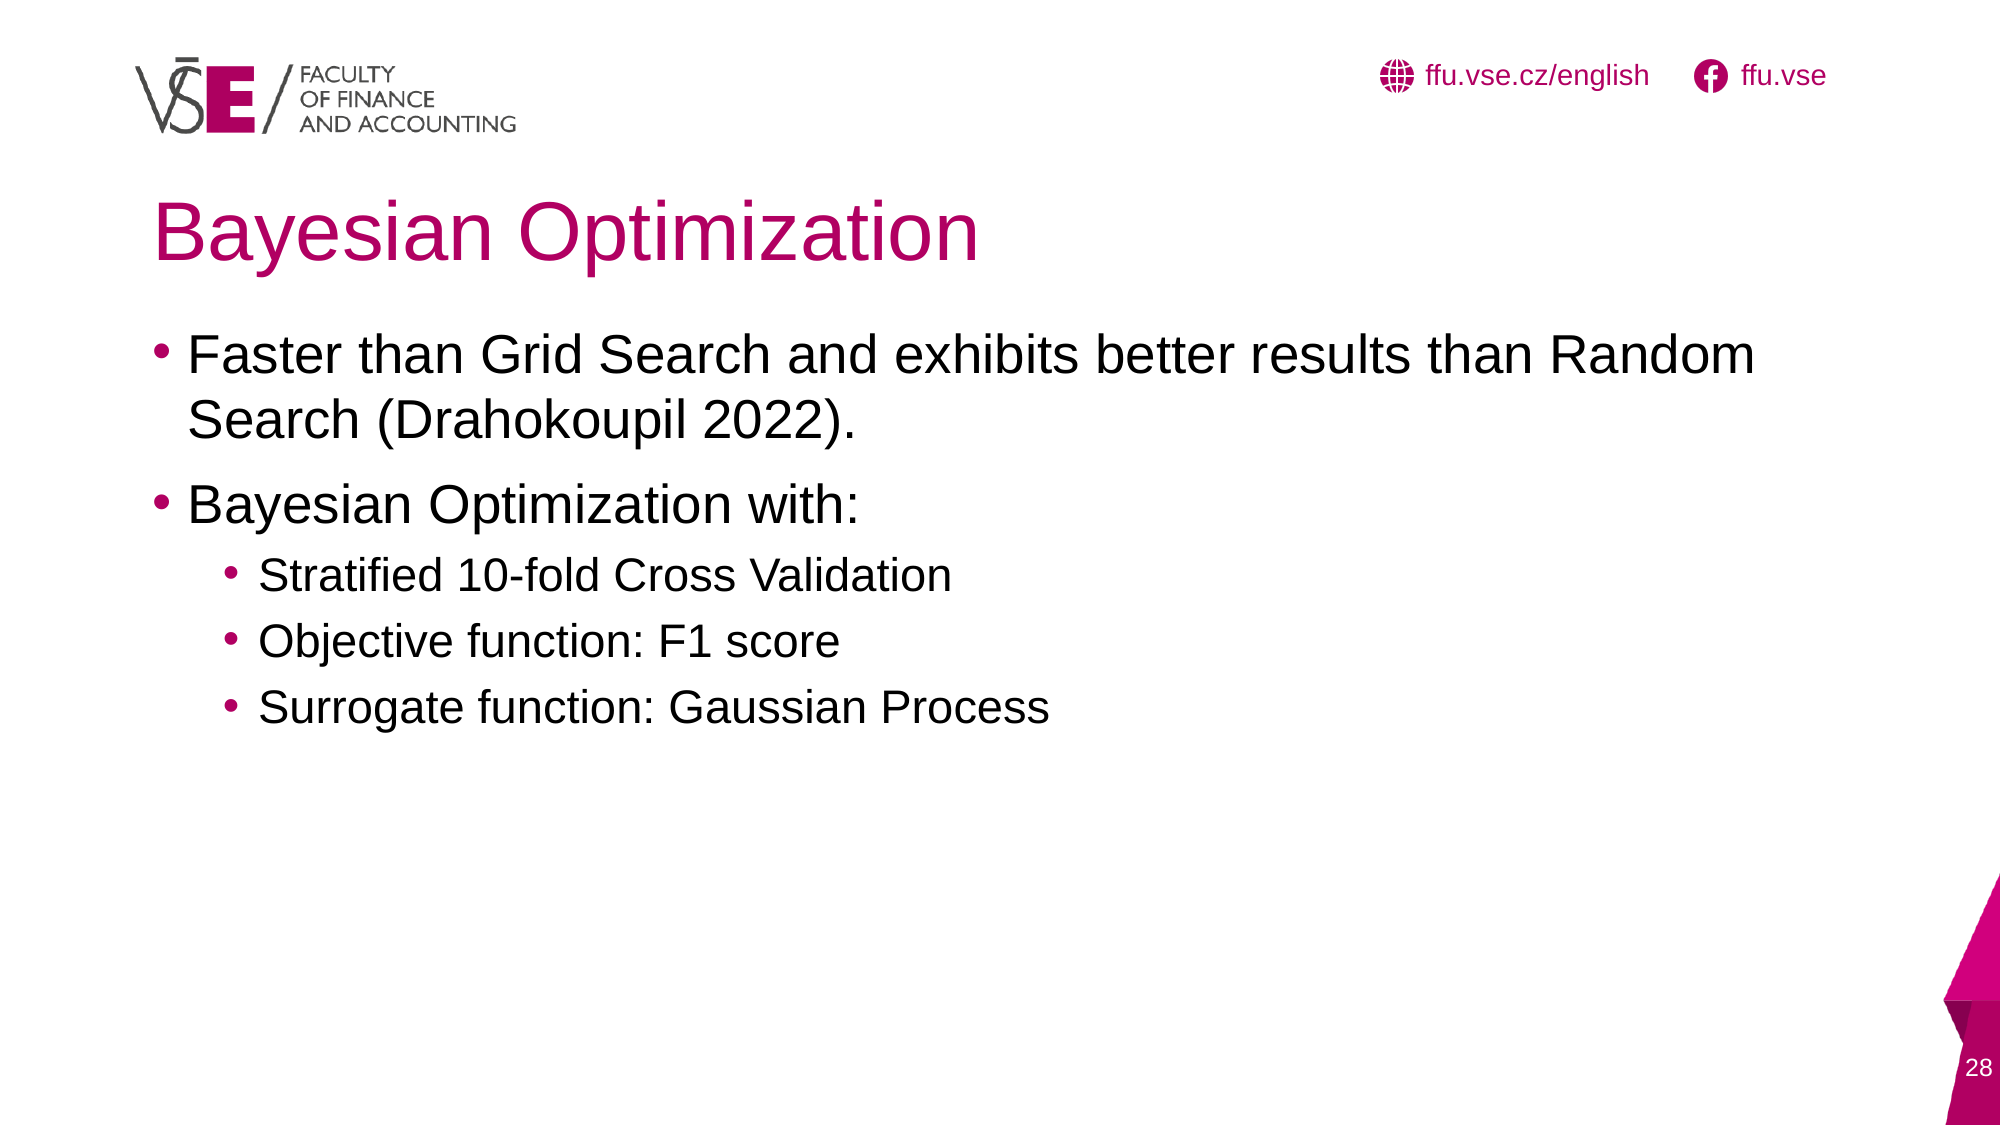

# Bayesian Optimization
Faster than Grid Search and exhibits better results than Random Search (Drahokoupil 2022).
Bayesian Optimization with:
Stratified 10-fold Cross Validation
Objective function: F1 score
Surrogate function: Gaussian Process